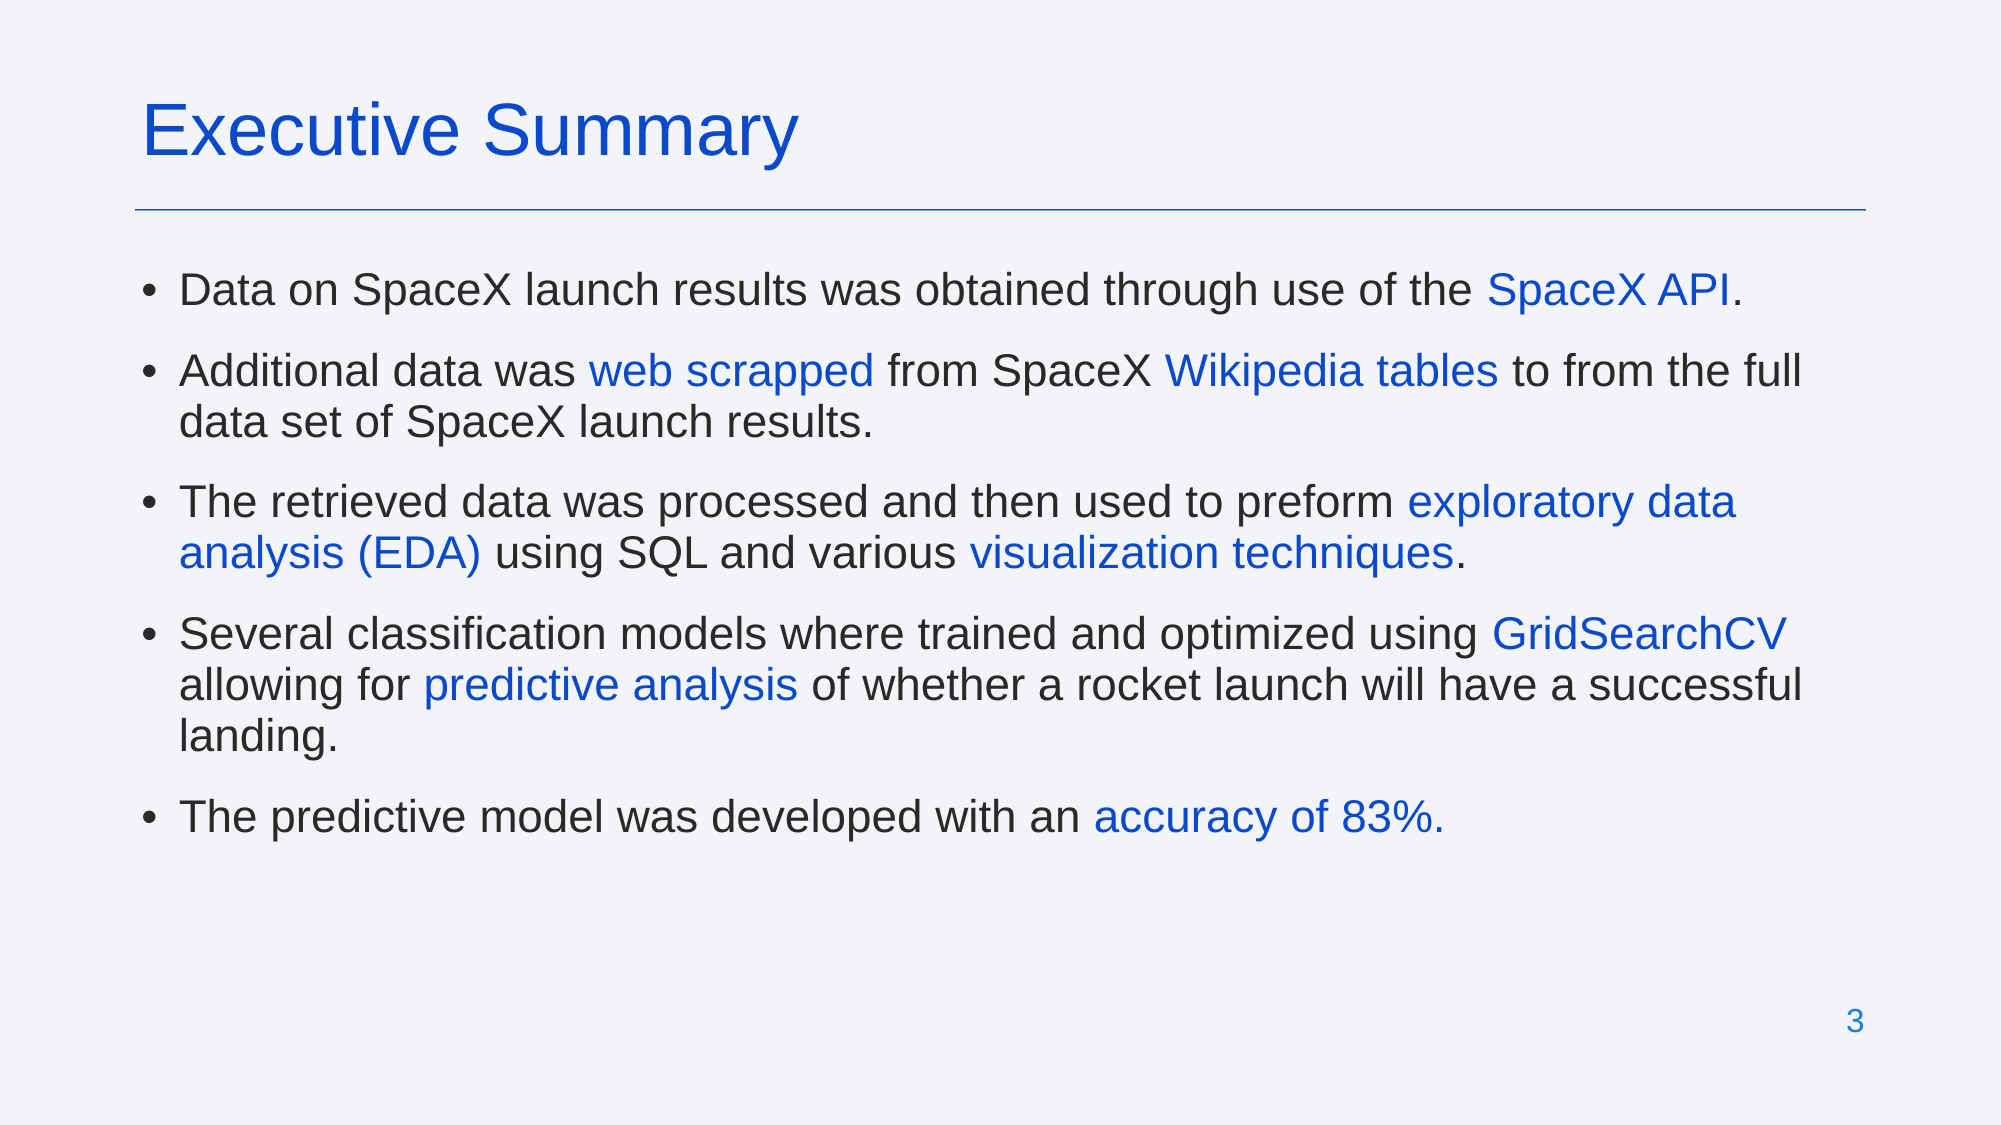

Executive Summary
Data on SpaceX launch results was obtained through use of the SpaceX API.
Additional data was web scrapped from SpaceX Wikipedia tables to from the full data set of SpaceX launch results.
The retrieved data was processed and then used to preform exploratory data analysis (EDA) using SQL and various visualization techniques.
Several classification models where trained and optimized using GridSearchCV allowing for predictive analysis of whether a rocket launch will have a successful landing.
The predictive model was developed with an accuracy of 83%.

3